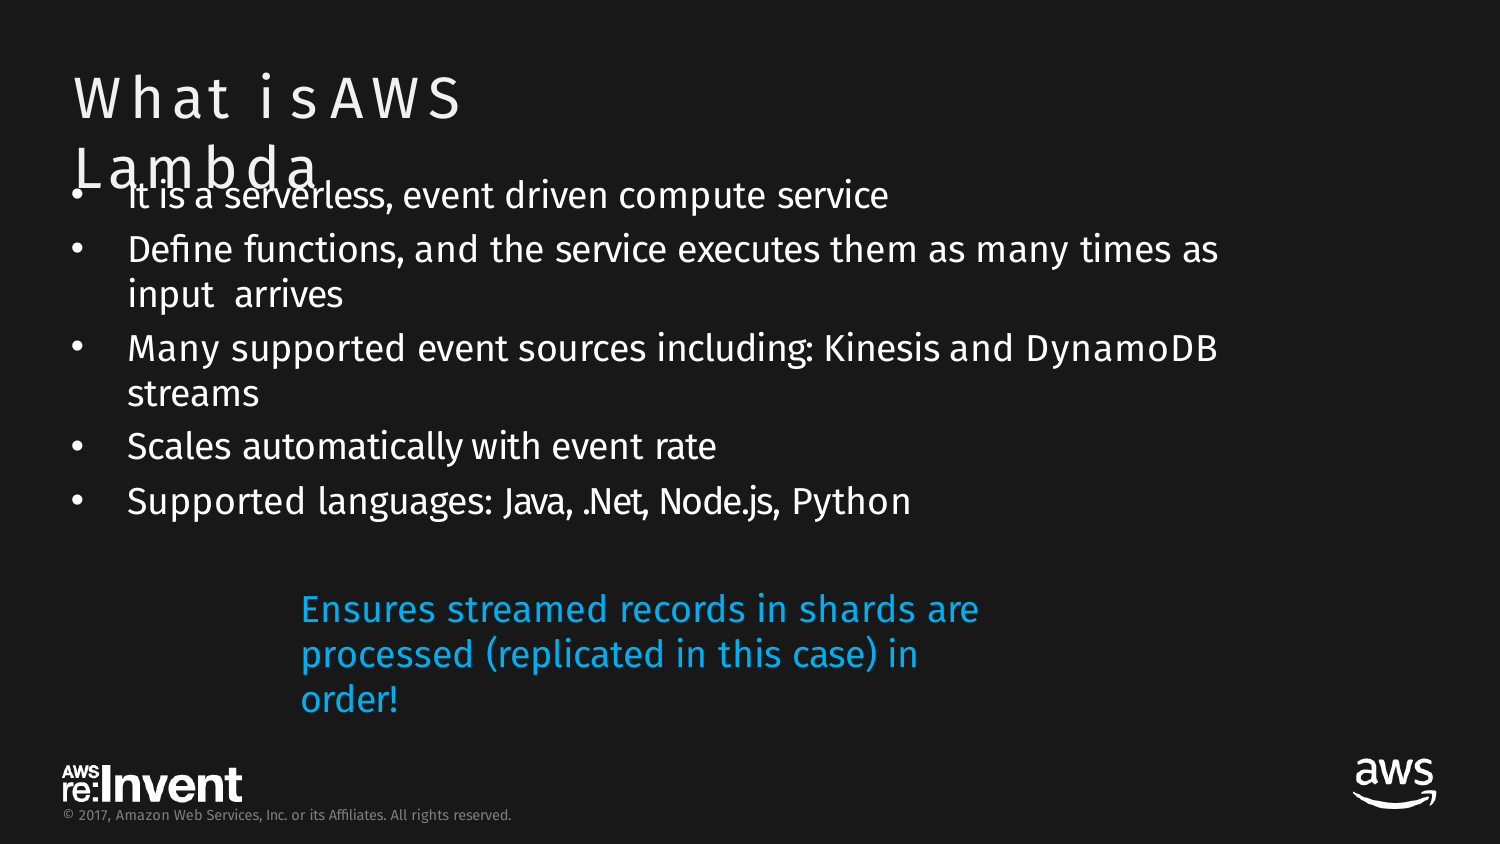

# What	i s	AWS	Lambda
It is a serverless, event driven compute service
Define functions, and the service executes them as many times as input  arrives
Many supported event sources including: Kinesis and DynamoDB streams
Scales automatically with event rate
Supported languages: Java, .Net, Node.js, Python

Ensures streamed records in shards are  processed (replicated in this case) in order!
© 2017, Amazon Web Services, Inc. or its Affiliates. All rights reserved.